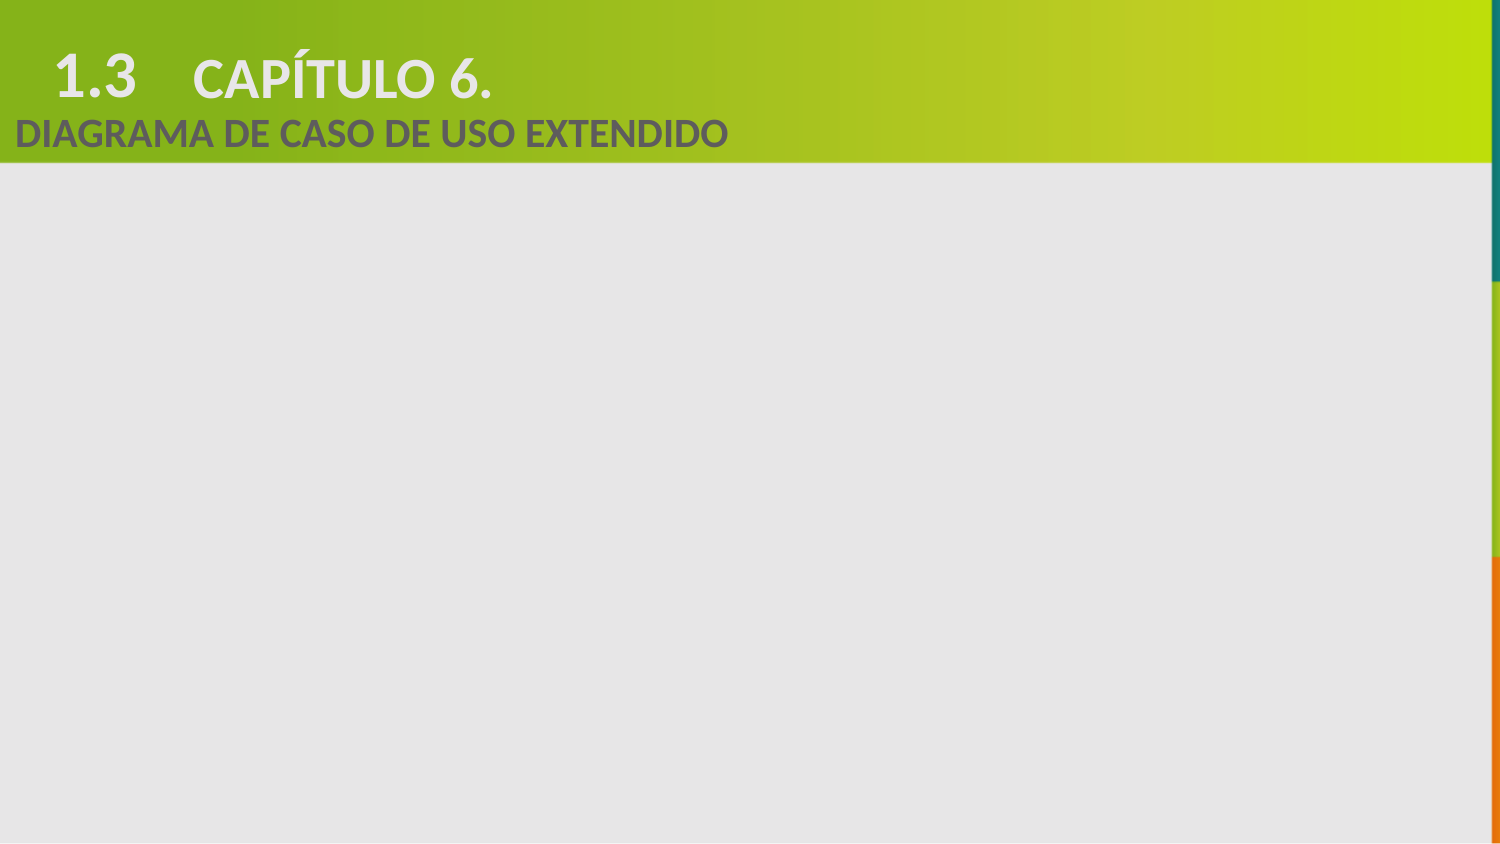

1.3
CAPÍTULO 6.
DIAGRAMA DE CASO DE USO EXTENDIDO